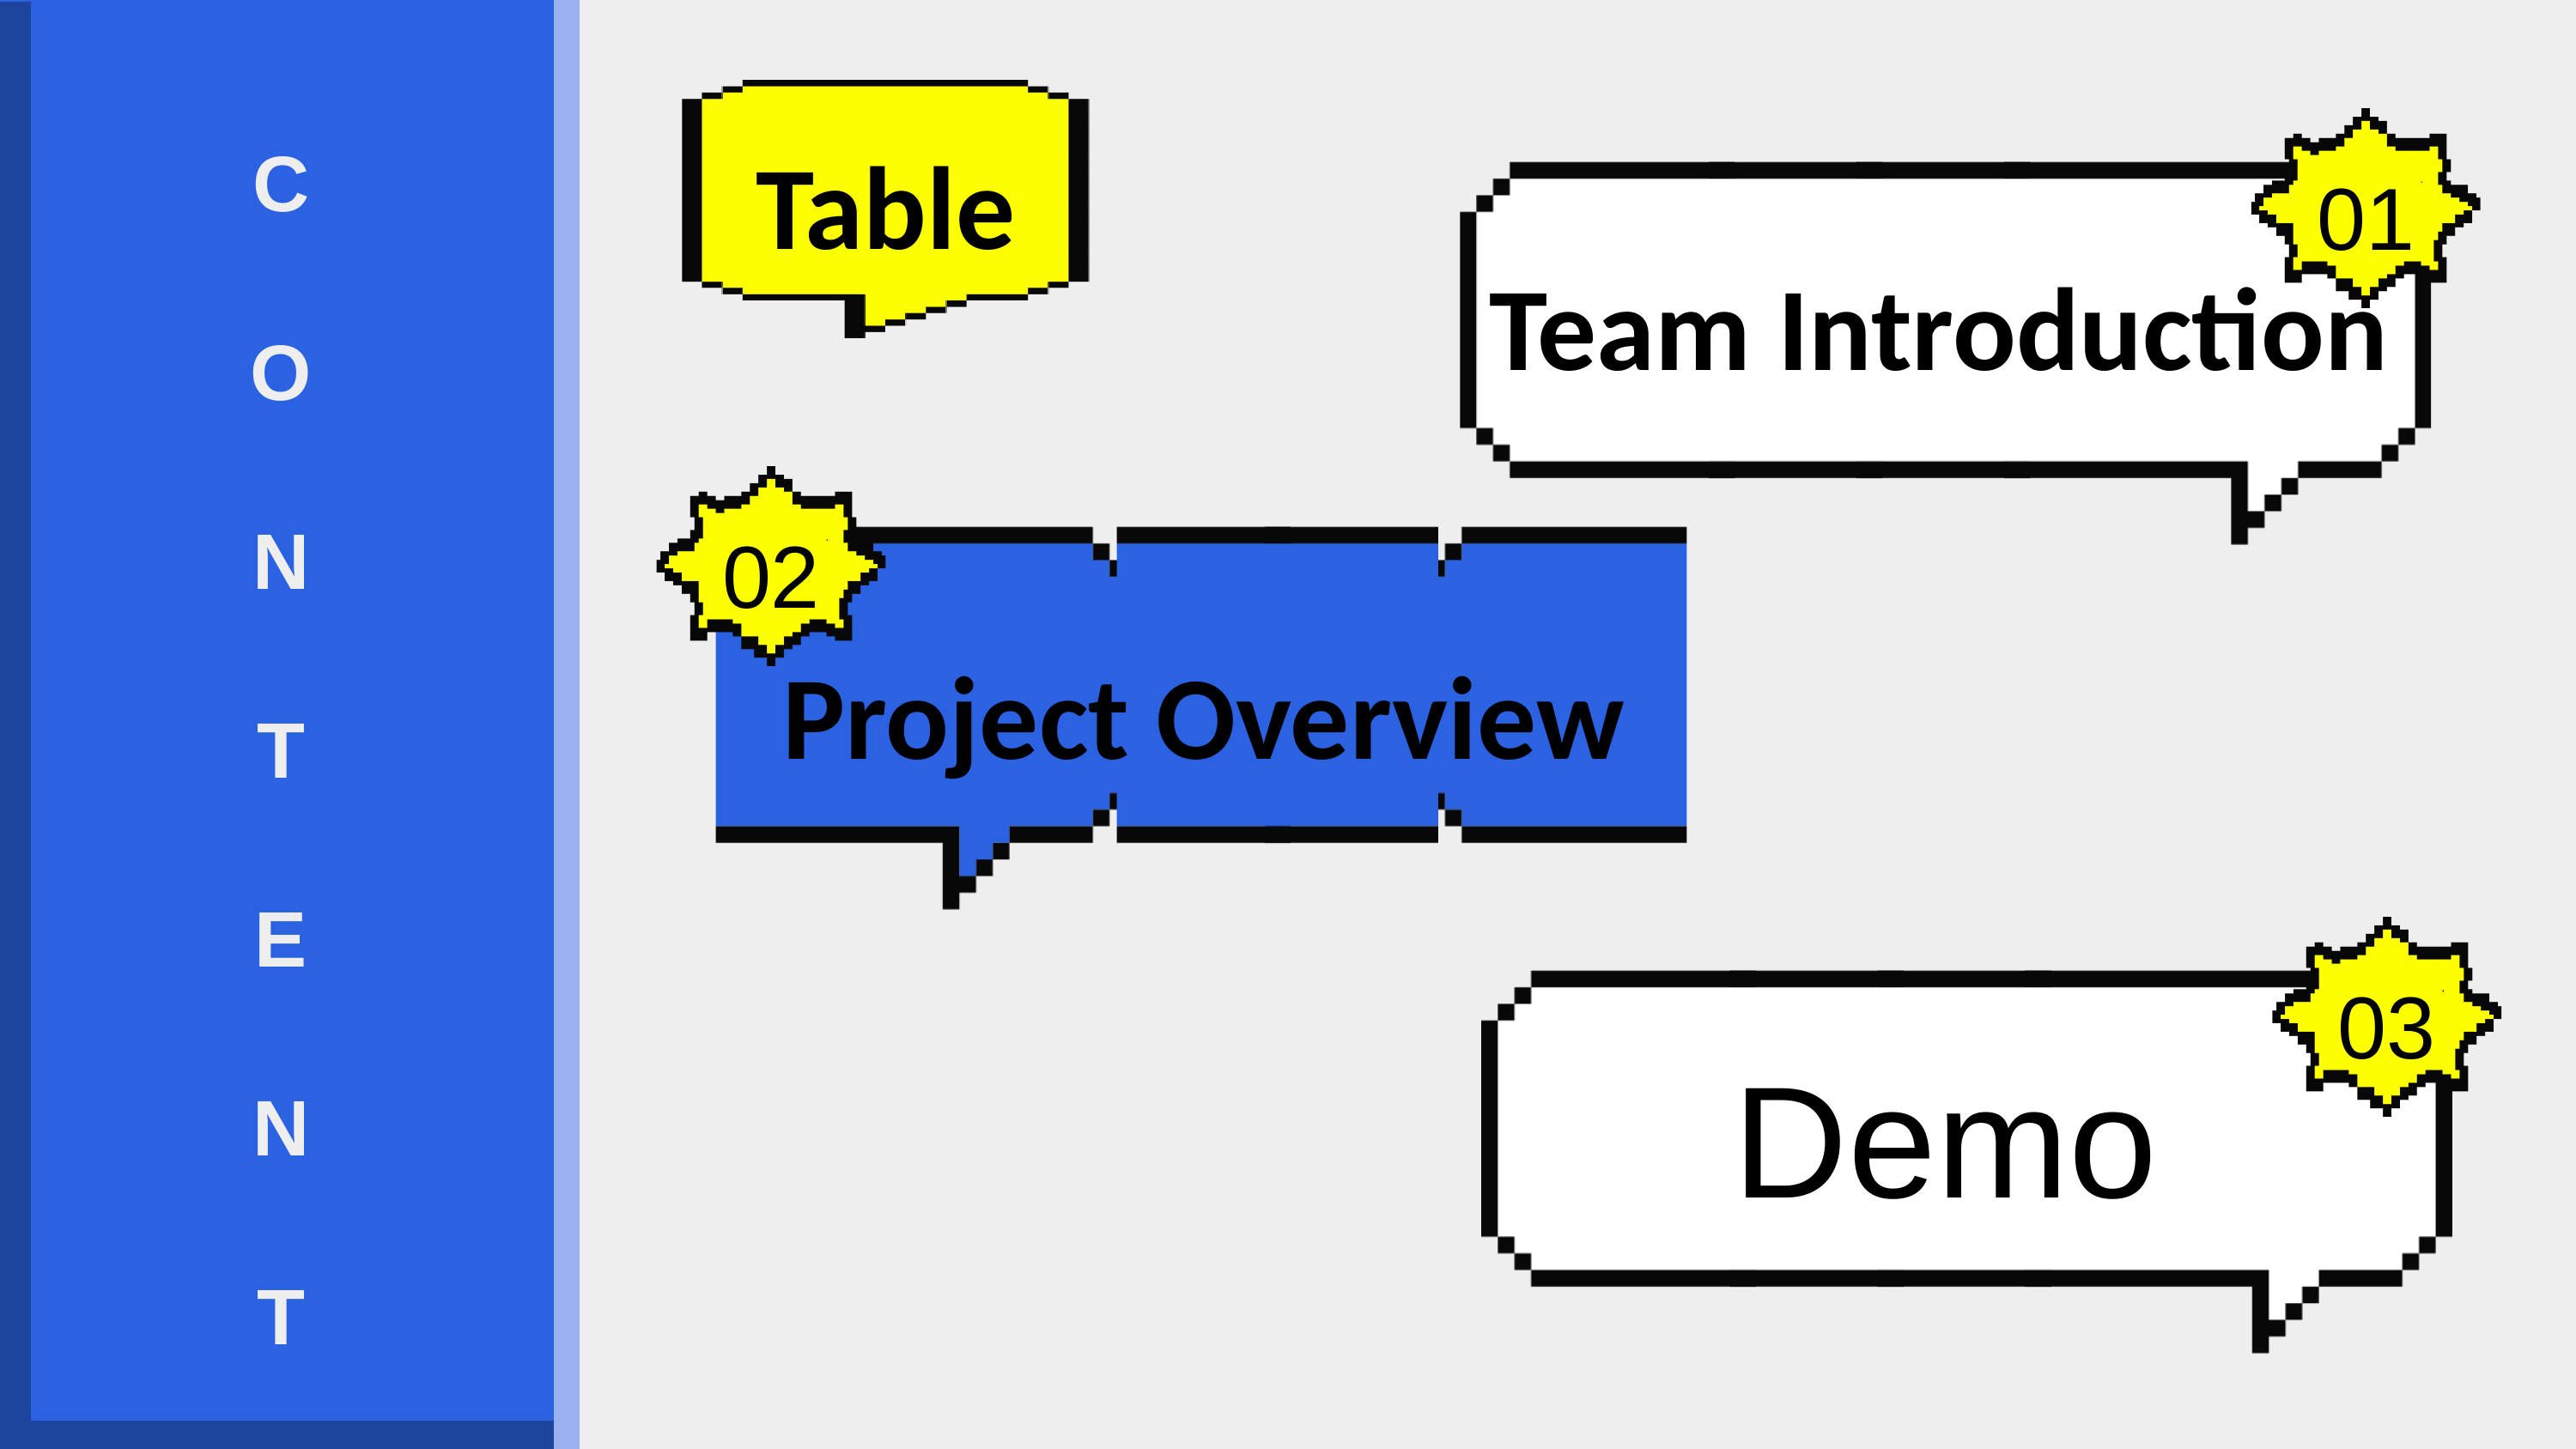

C
O
N
T
E
N
T

Table

01

Team Introduction

02

Project Overview

03

Demo